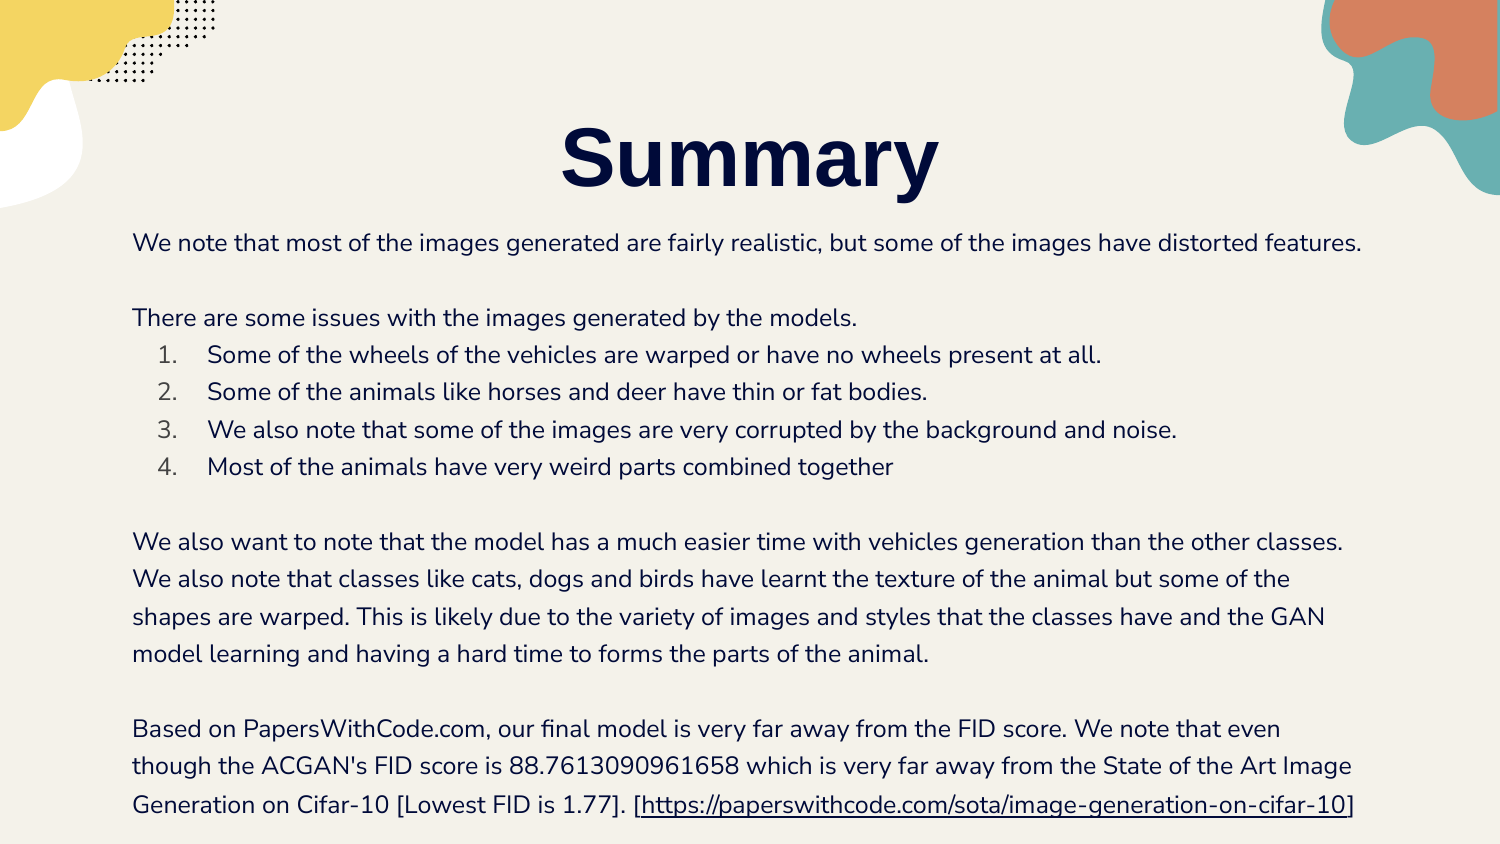

# Summary
We note that most of the images generated are fairly realistic, but some of the images have distorted features.

There are some issues with the images generated by the models.
Some of the wheels of the vehicles are warped or have no wheels present at all.
Some of the animals like horses and deer have thin or fat bodies.
We also note that some of the images are very corrupted by the background and noise.
Most of the animals have very weird parts combined together

We also want to note that the model has a much easier time with vehicles generation than the other classes. We also note that classes like cats, dogs and birds have learnt the texture of the animal but some of the shapes are warped. This is likely due to the variety of images and styles that the classes have and the GAN model learning and having a hard time to forms the parts of the animal.

Based on PapersWithCode.com, our final model is very far away from the FID score. We note that even though the ACGAN's FID score is 88.7613090961658 which is very far away from the State of the Art Image Generation on Cifar-10 [Lowest FID is 1.77]. [https://paperswithcode.com/sota/image-generation-on-cifar-10]